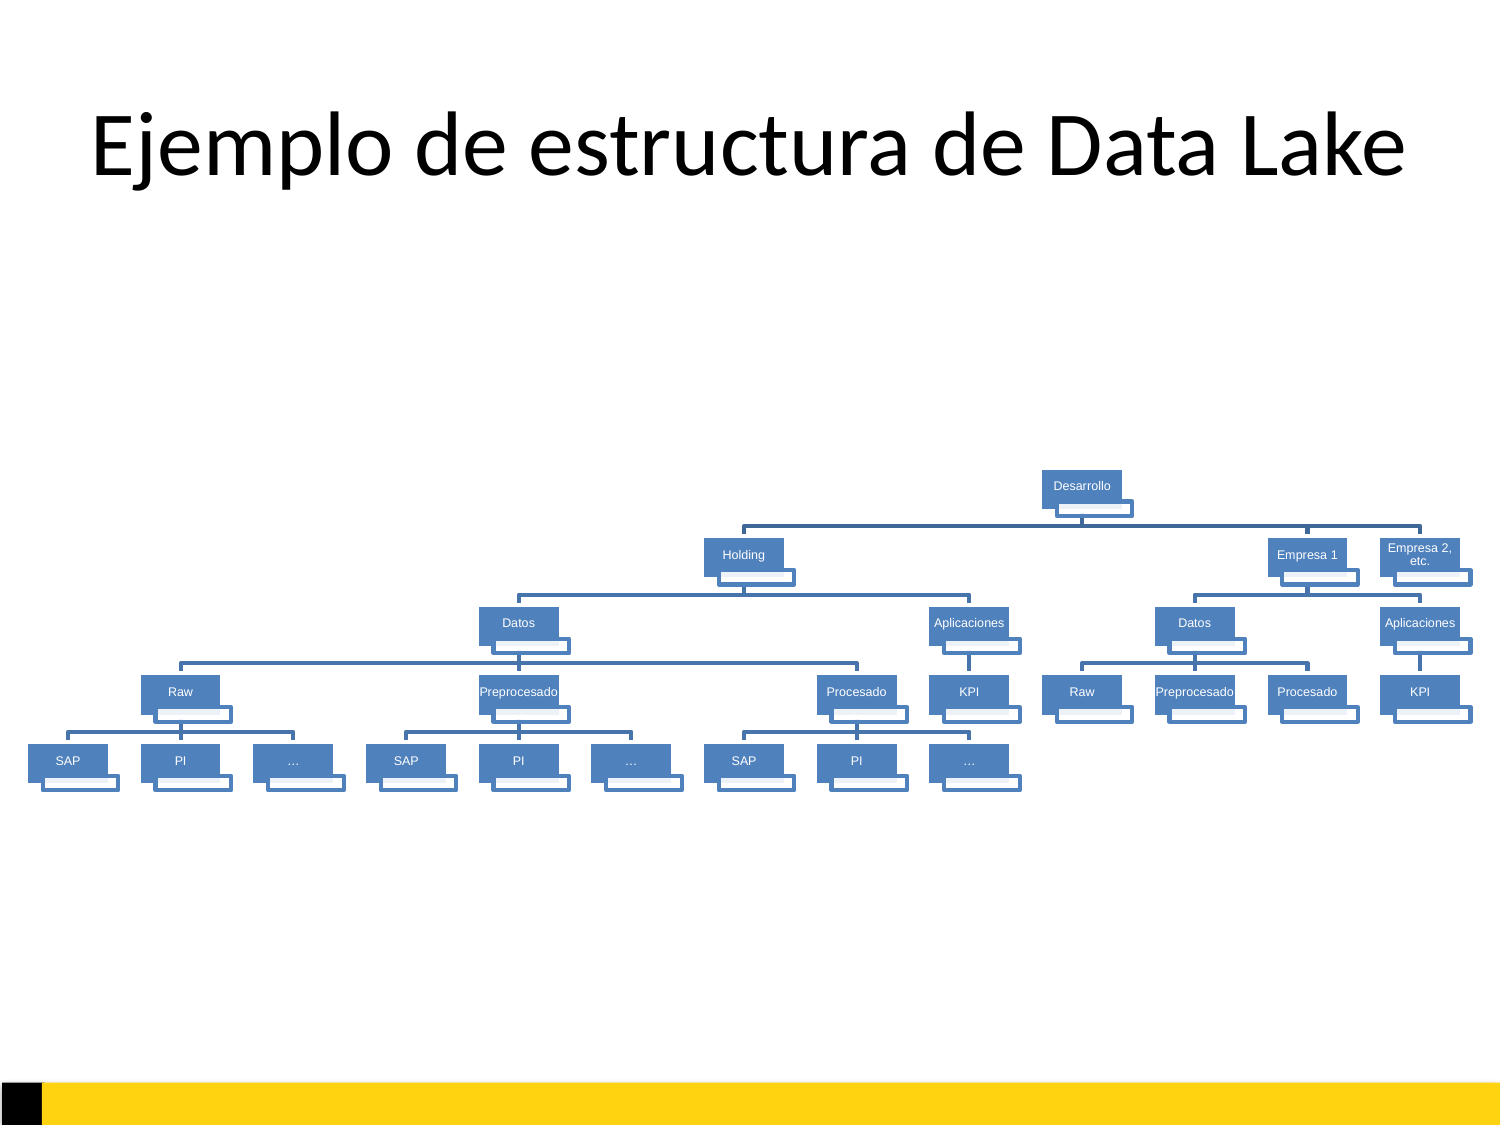

# Ejemplo de estructura de Data Lake
Desarrollo

Holding

Datos

Raw

SAP

PI

…

Preprocesado

SAP

PI

…

Procesado

SAP

PI

…

Aplicaciones

KPI

Empresa 1

Datos

Raw

Preprocesado

Procesado

Aplicaciones

KPI

Empresa 2, etc.